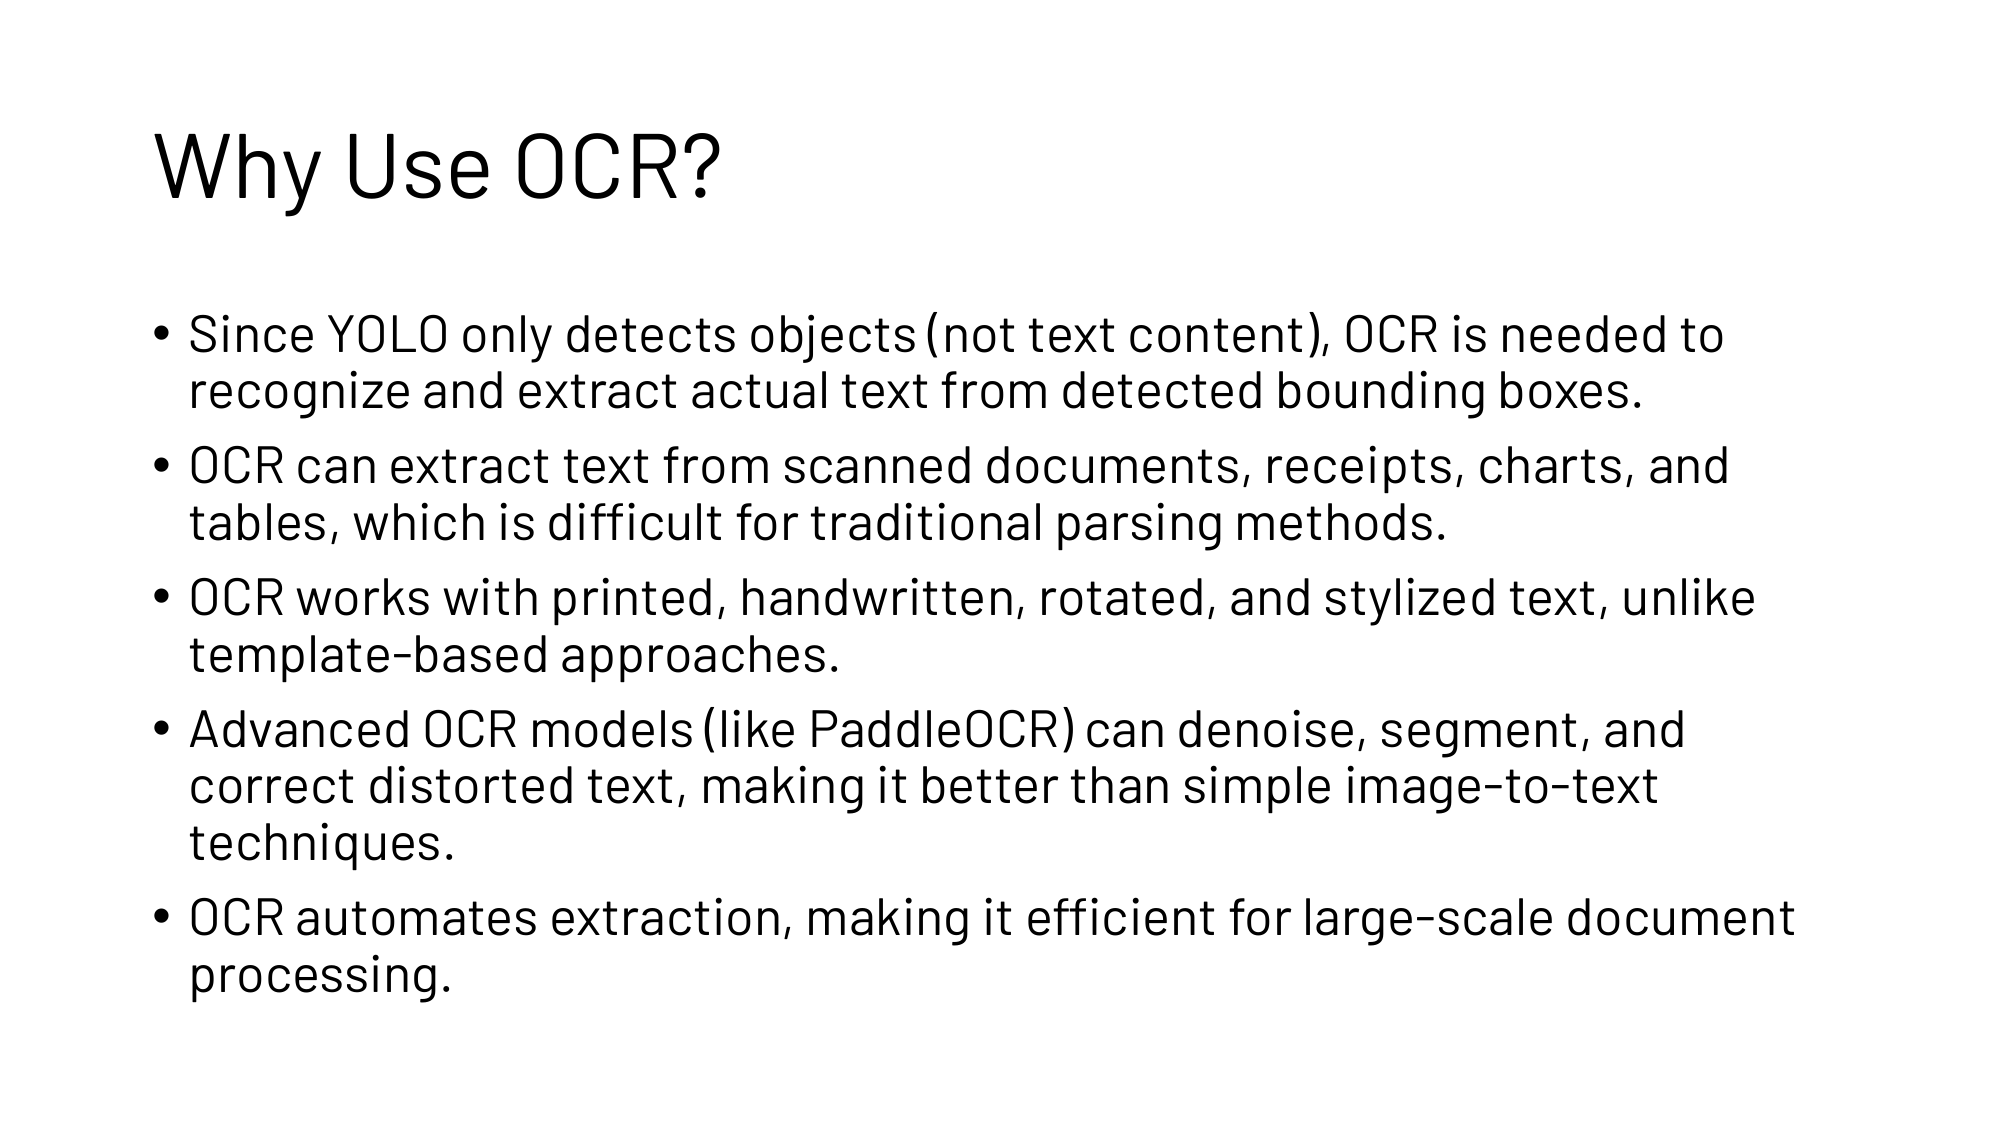

# Why Use OCR?
Since YOLO only detects objects (not text content), OCR is needed to recognize and extract actual text from detected bounding boxes.
OCR can extract text from scanned documents, receipts, charts, and tables, which is difficult for traditional parsing methods.
OCR works with printed, handwritten, rotated, and stylized text, unlike template-based approaches.
Advanced OCR models (like PaddleOCR) can denoise, segment, and correct distorted text, making it better than simple image-to-text techniques.
OCR automates extraction, making it efficient for large-scale document processing.